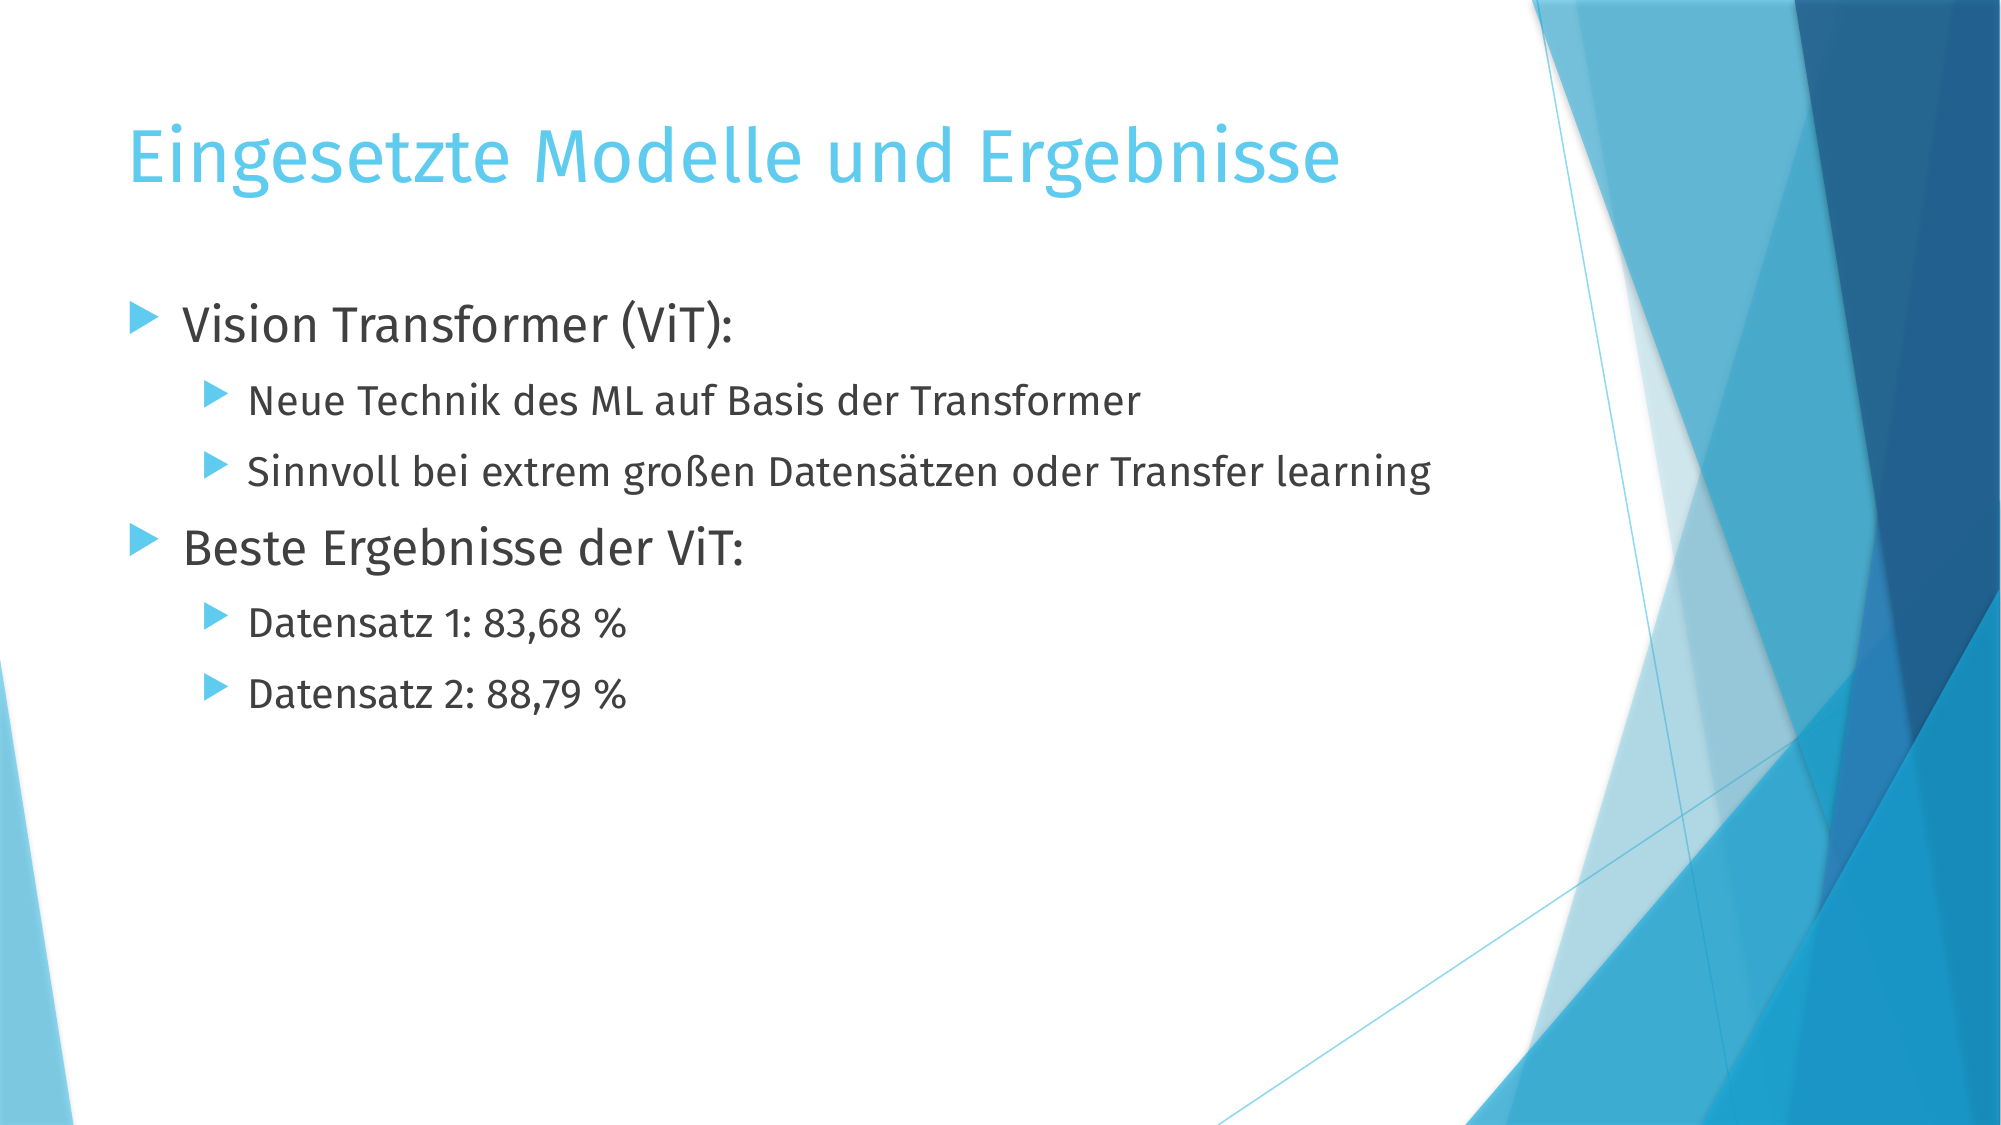

# Eingesetzte Modelle und Ergebnisse
Vision Transformer (ViT):
Neue Technik des ML auf Basis der Transformer
Sinnvoll bei extrem großen Datensätzen oder Transfer learning
Beste Ergebnisse der ViT:
Datensatz 1: 83,68 %
Datensatz 2: 88,79 %